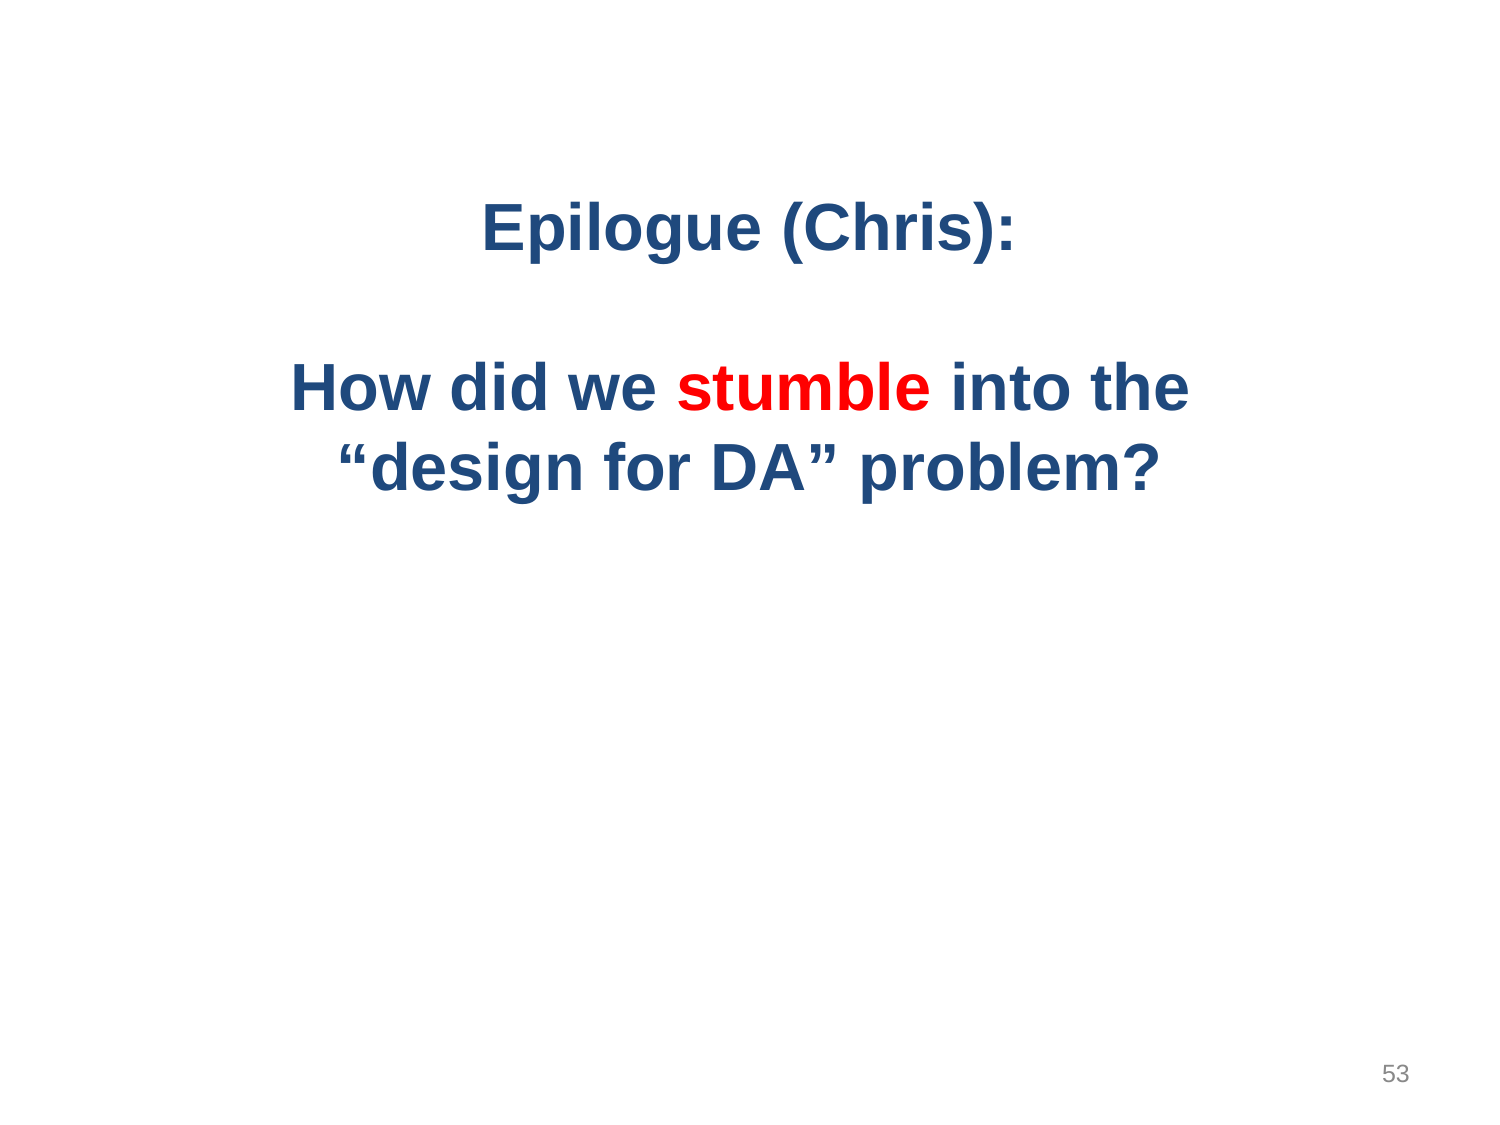

# Epilogue (Chris): How did we stumble into the “design for DA” problem?
53